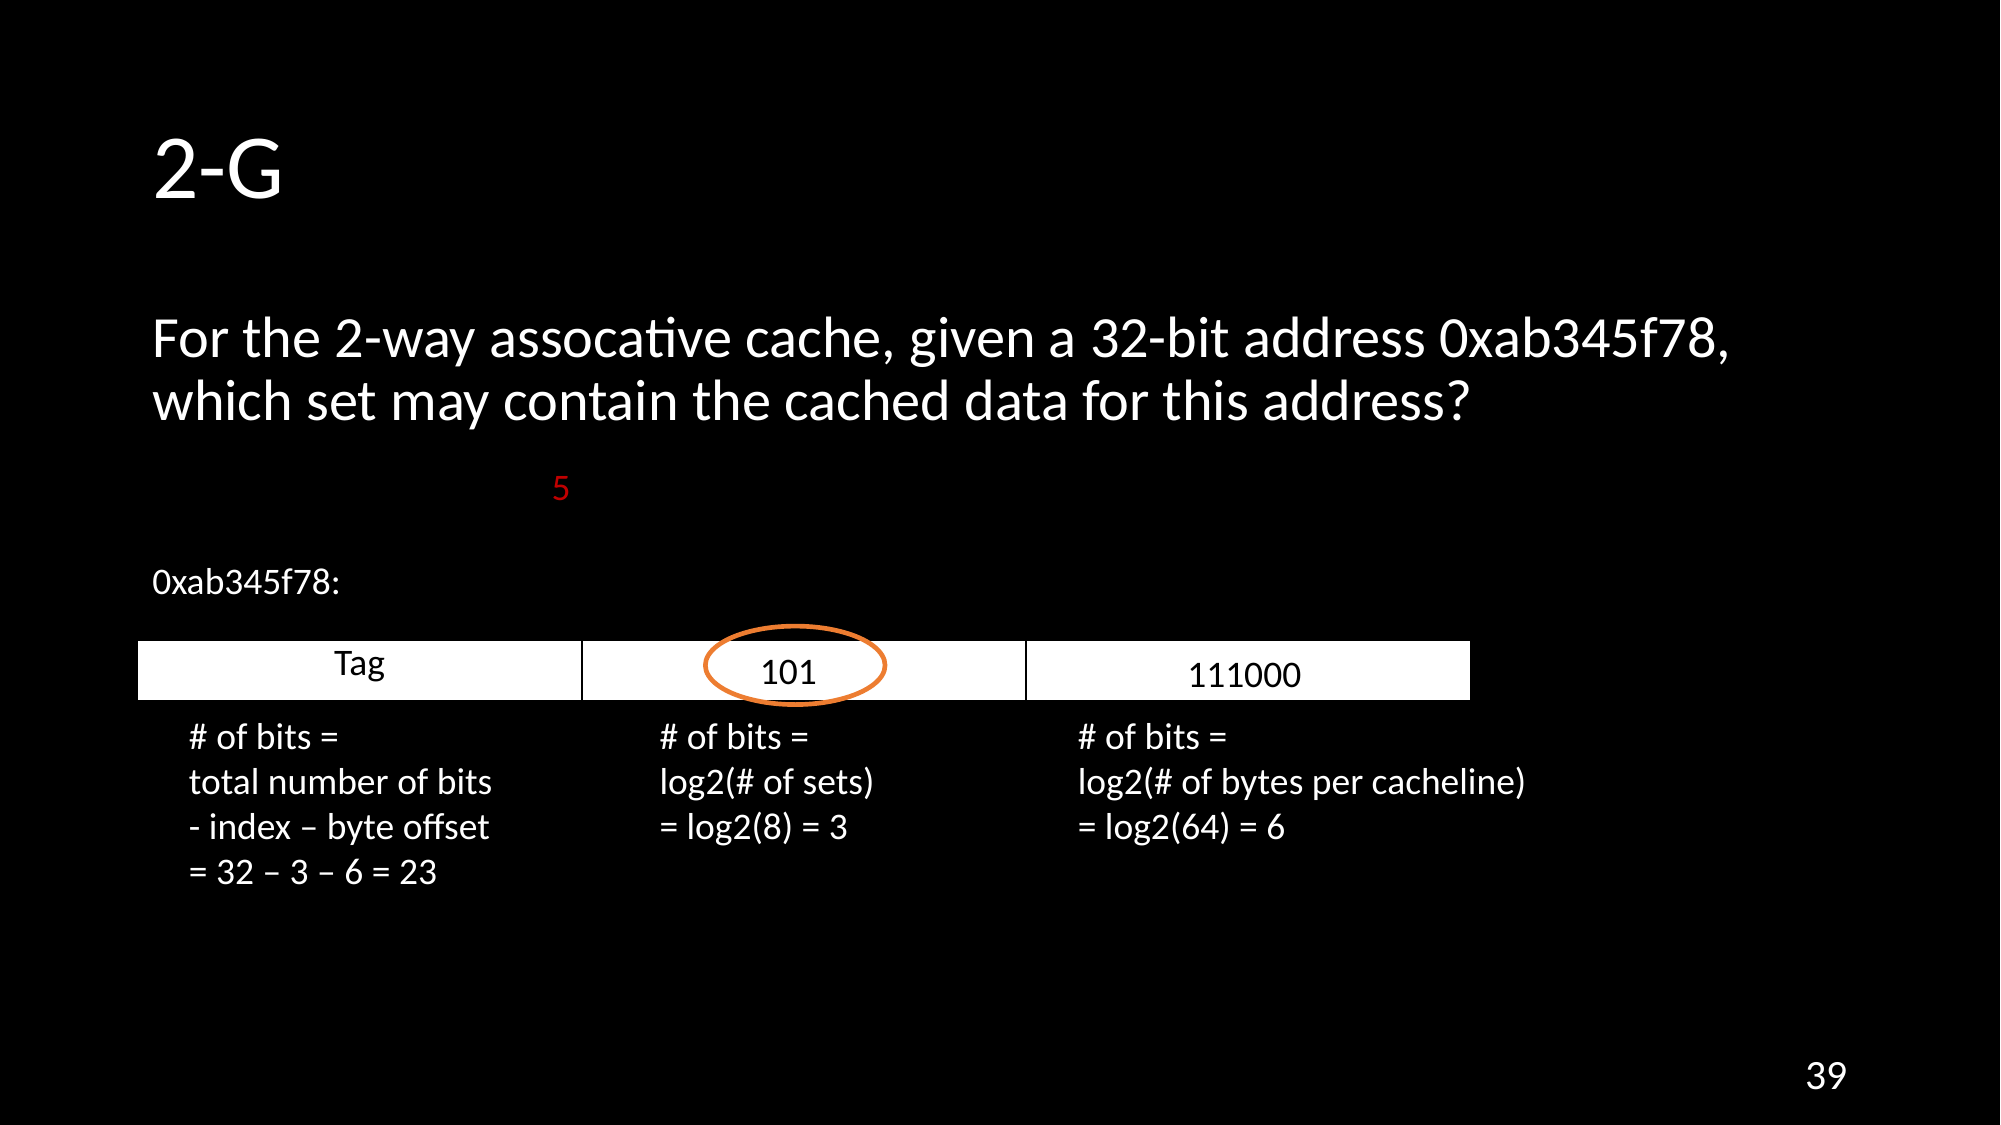

# 2-G
For the 2-way assocative cache, given a 32-bit address 0xab345f78, which set may contain the cached data for this address?

5
0xab345f78:

| Tag | index | Byte offset |
| --- | --- | --- |
101
111000
# of bits =
total number of bits
- index – byte offset
= 32 – 3 – 6 = 23
# of bits =
log2(# of sets)
= log2(8) = 3
# of bits =
log2(# of bytes per cacheline)
= log2(64) = 6
00
39